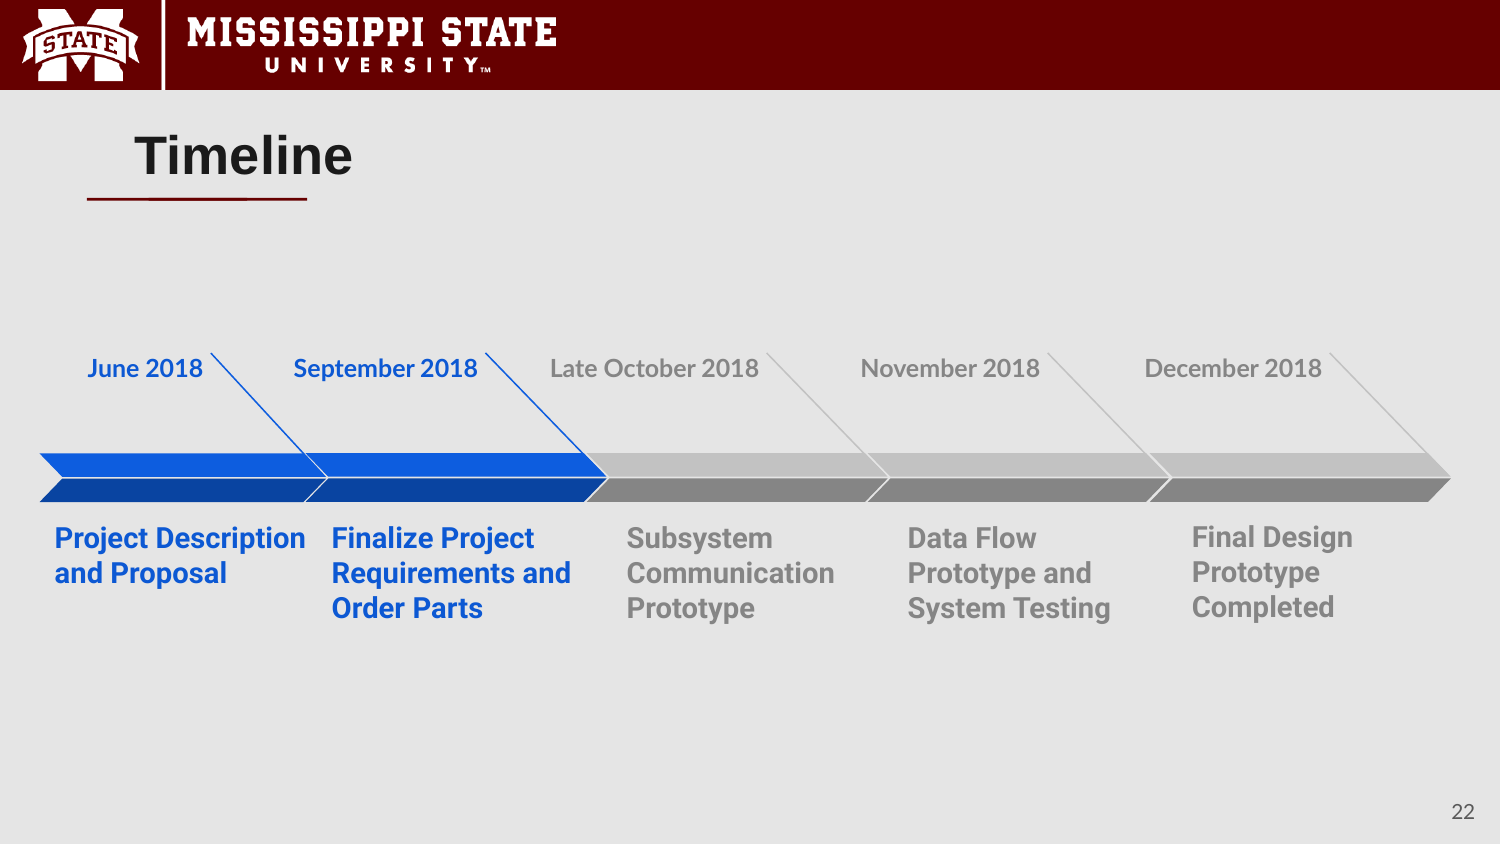

# Timeline
September 2018
Late October 2018
November 2018
December 2018
June 2018

Final Design Prototype Completed
Finalize Project Requirements and Order Parts
Data Flow Prototype and System Testing
Subsystem Communication Prototype
Project Description and Proposal
22